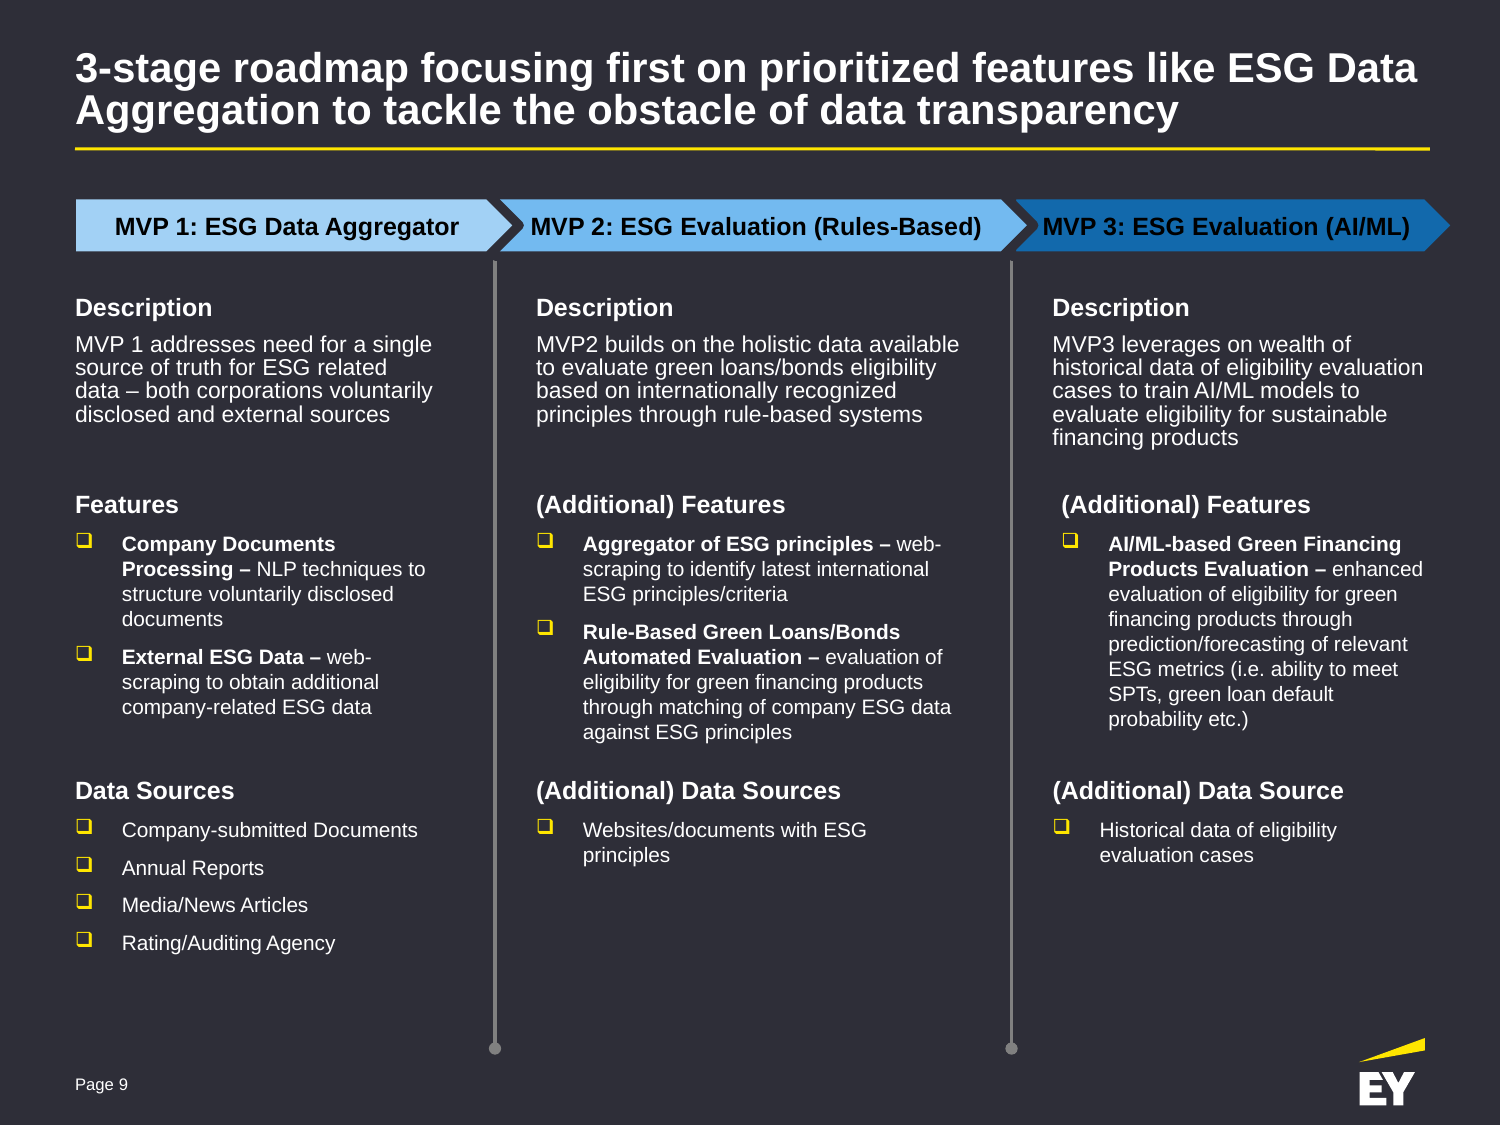

JJ
# 3-stage roadmap focusing first on prioritized features like ESG Data Aggregation to tackle the obstacle of data transparency
MVP 1: ESG Data Aggregator
MVP 2: ESG Evaluation (Rules-Based)
MVP 3: ESG Evaluation (AI/ML)
Description
MVP 1 addresses need for a single source of truth for ESG related data – both corporations voluntarily disclosed and external sources
Description
MVP2 builds on the holistic data available to evaluate green loans/bonds eligibility based on internationally recognized principles through rule-based systems
Description
MVP3 leverages on wealth of historical data of eligibility evaluation cases to train AI/ML models to evaluate eligibility for sustainable financing products
Features
Company Documents Processing – NLP techniques to structure voluntarily disclosed documents
External ESG Data – web-scraping to obtain additional company-related ESG data
(Additional) Features
Aggregator of ESG principles – web-scraping to identify latest international ESG principles/criteria
Rule-Based Green Loans/Bonds Automated Evaluation – evaluation of eligibility for green financing products through matching of company ESG data against ESG principles
(Additional) Features
AI/ML-based Green Financing Products Evaluation – enhanced evaluation of eligibility for green financing products through prediction/forecasting of relevant ESG metrics (i.e. ability to meet SPTs, green loan default probability etc.)
Data Sources
Company-submitted Documents
Annual Reports
Media/News Articles
Rating/Auditing Agency

(Additional) Data Sources
Websites/documents with ESG principles

(Additional) Data Source
Historical data of eligibility evaluation cases

Page 9